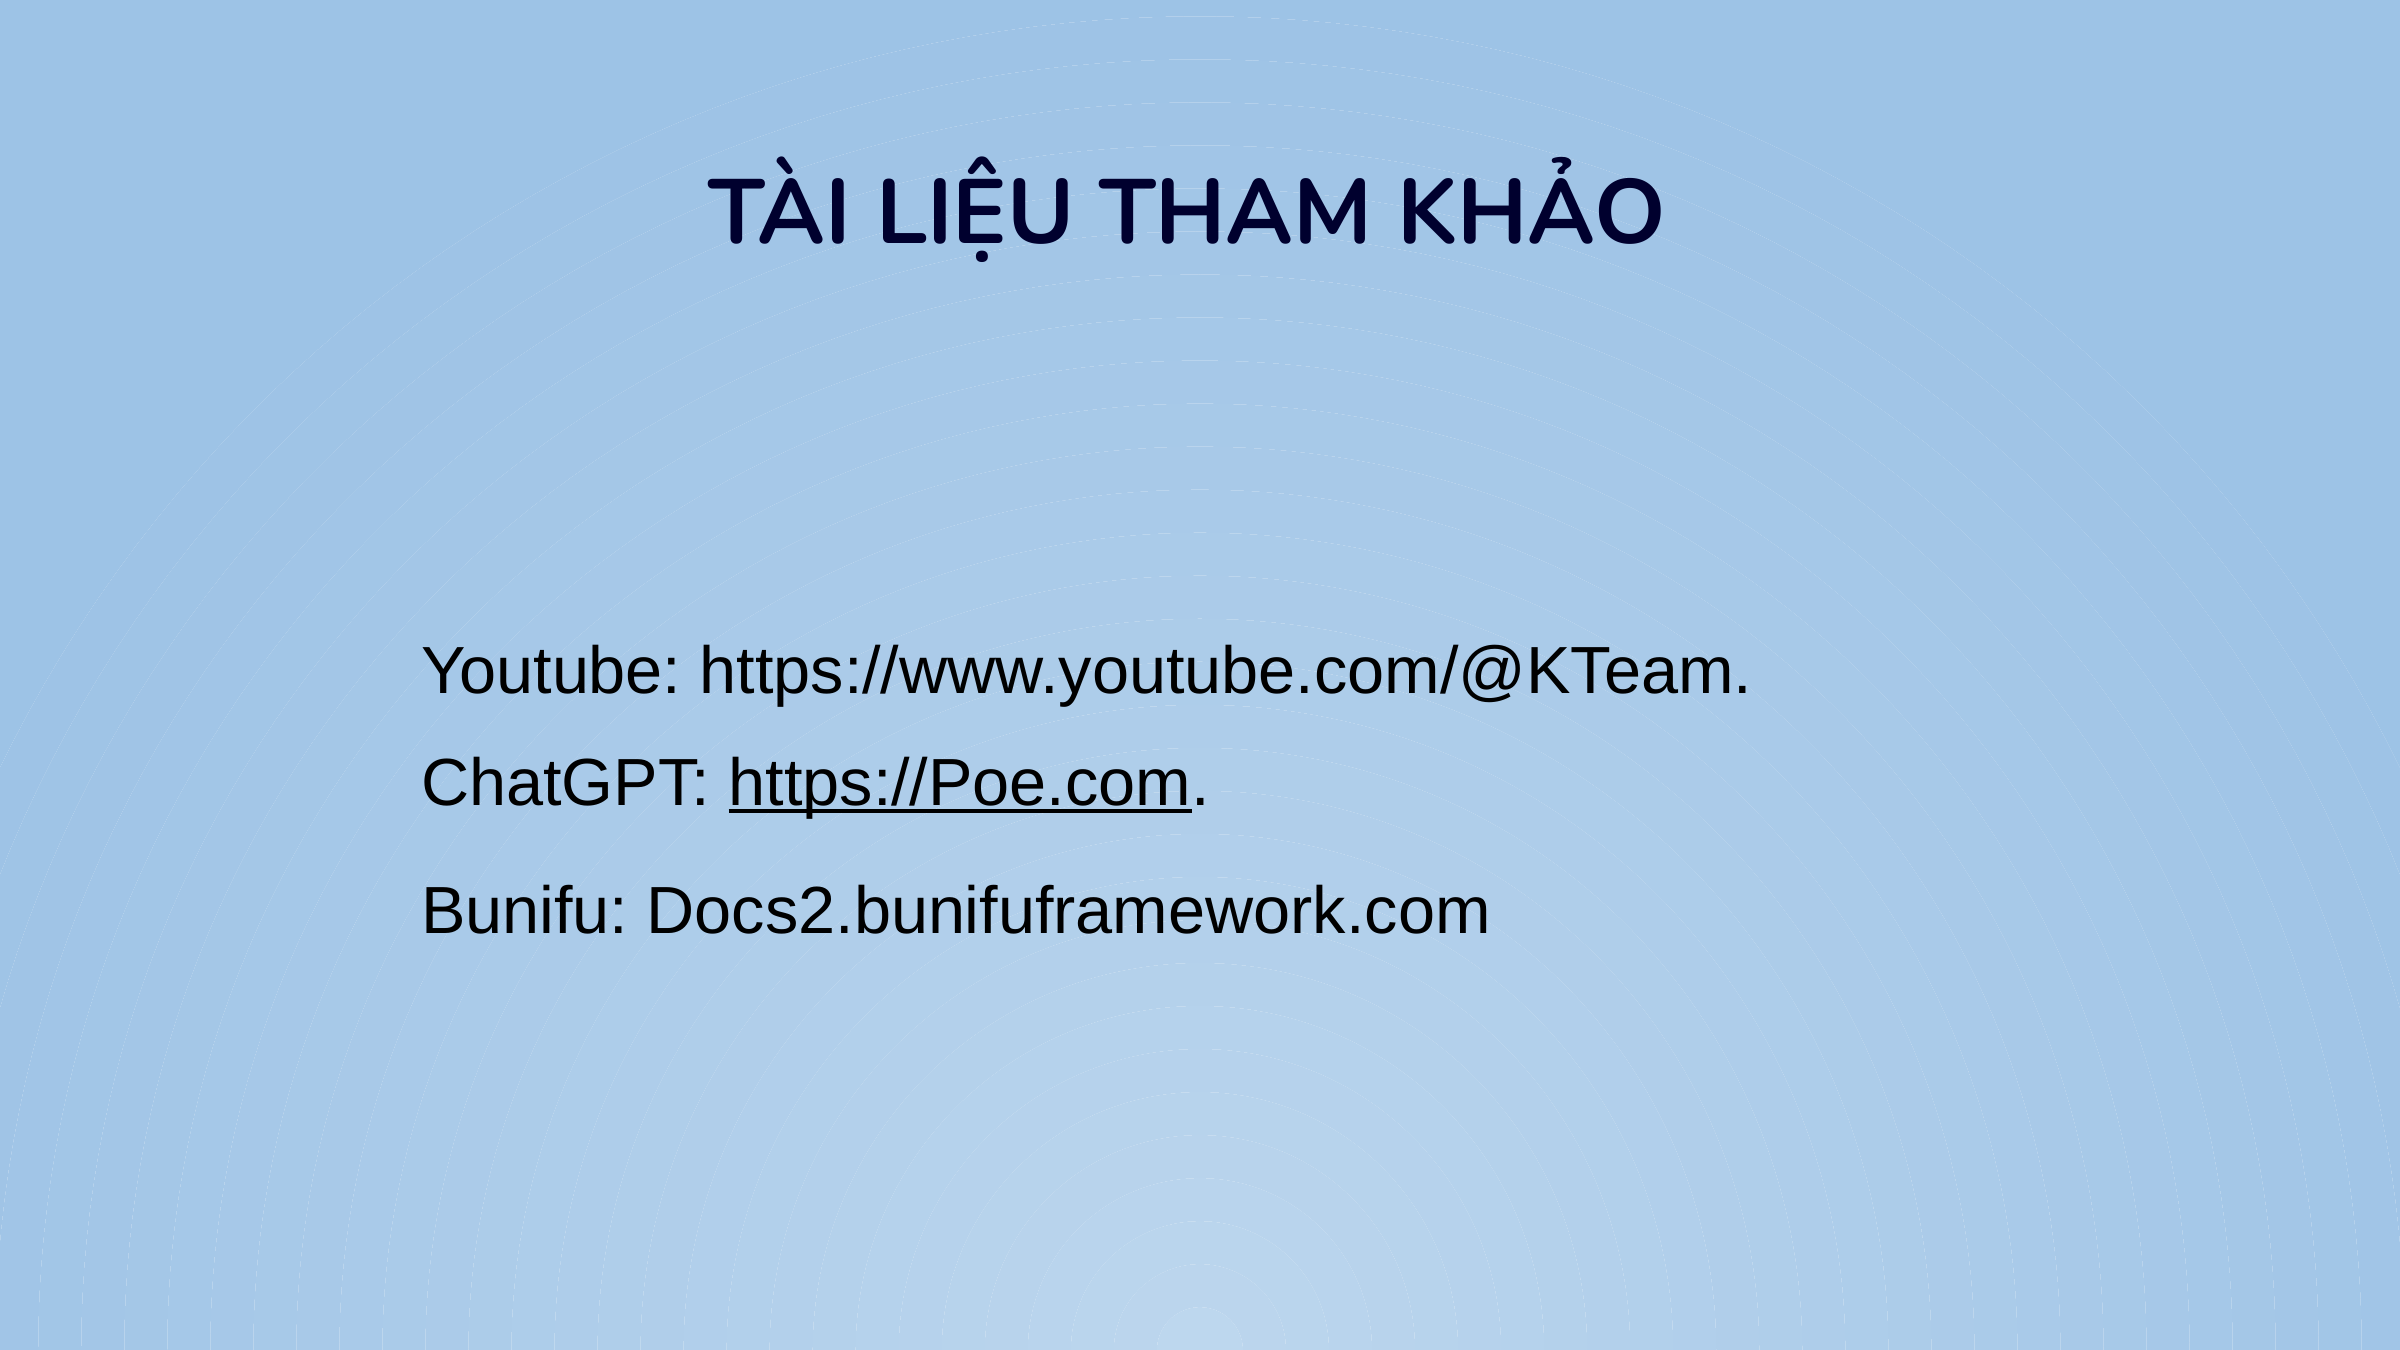

TÀI LIỆU THAM KHẢO
Youtube: https://www.youtube.com/@KTeam.
ChatGPT: https://Poe.com.
Bunifu: Docs2.bunifuframework.com